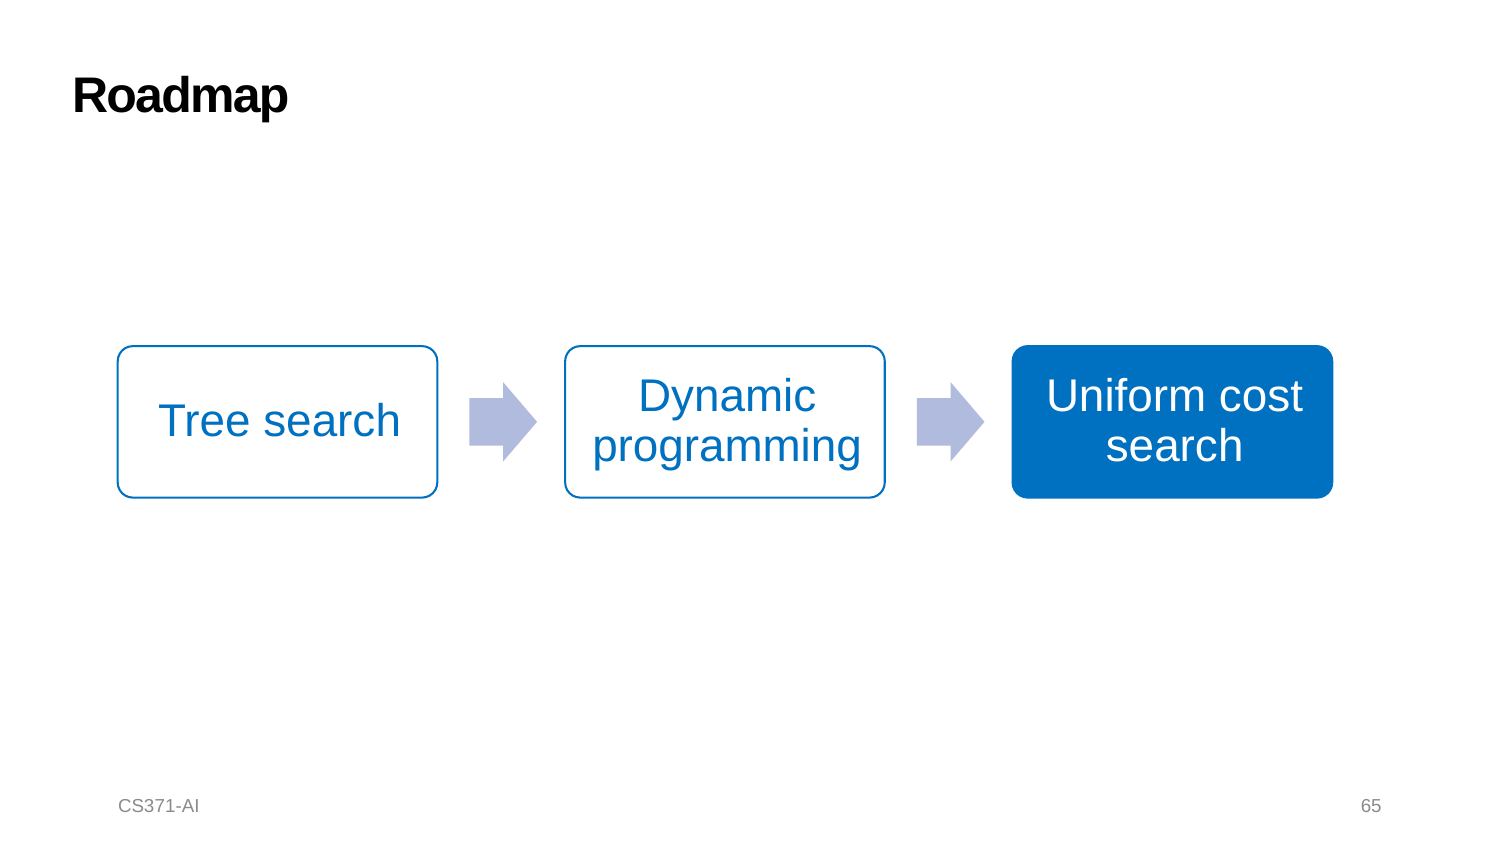

Roadmap
Tree search

Dynamic programming

Uniform cost search
CS371-AI
65